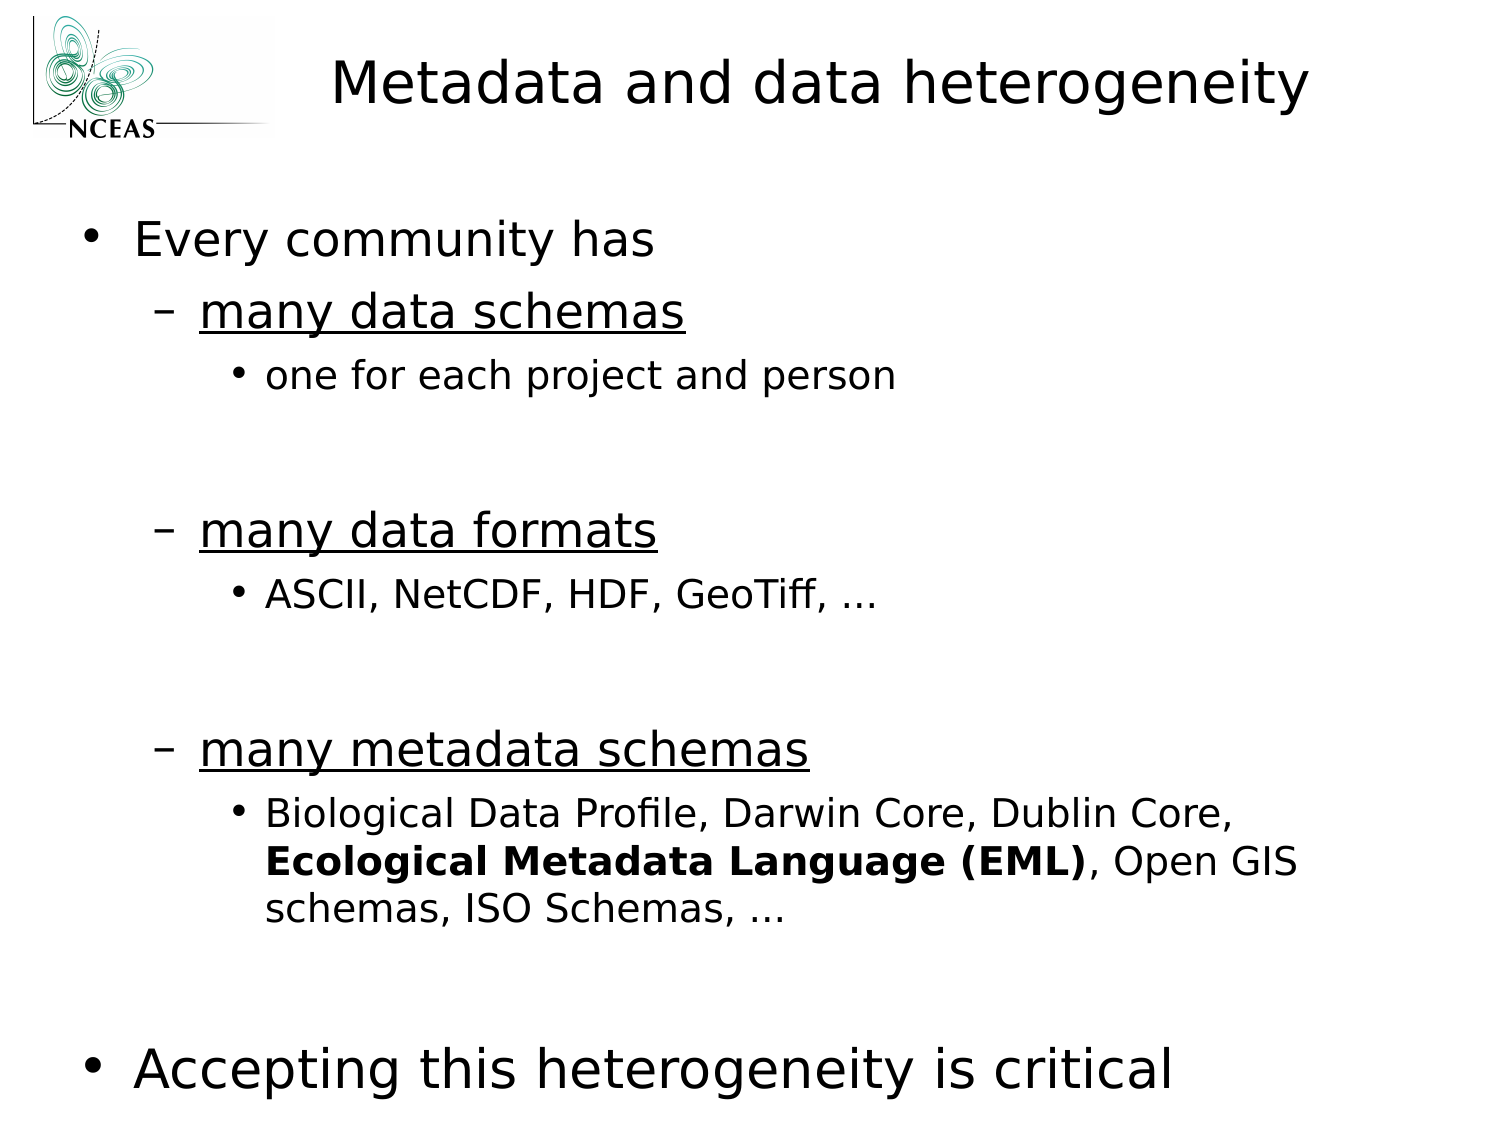

# Metadata and data heterogeneity
Every community has
many data schemas
one for each project and person

many data formats
ASCII, NetCDF, HDF, GeoTiff, ...

many metadata schemas
Biological Data Profile, Darwin Core, Dublin Core, Ecological Metadata Language (EML), Open GIS schemas, ISO Schemas, ...

Accepting this heterogeneity is critical